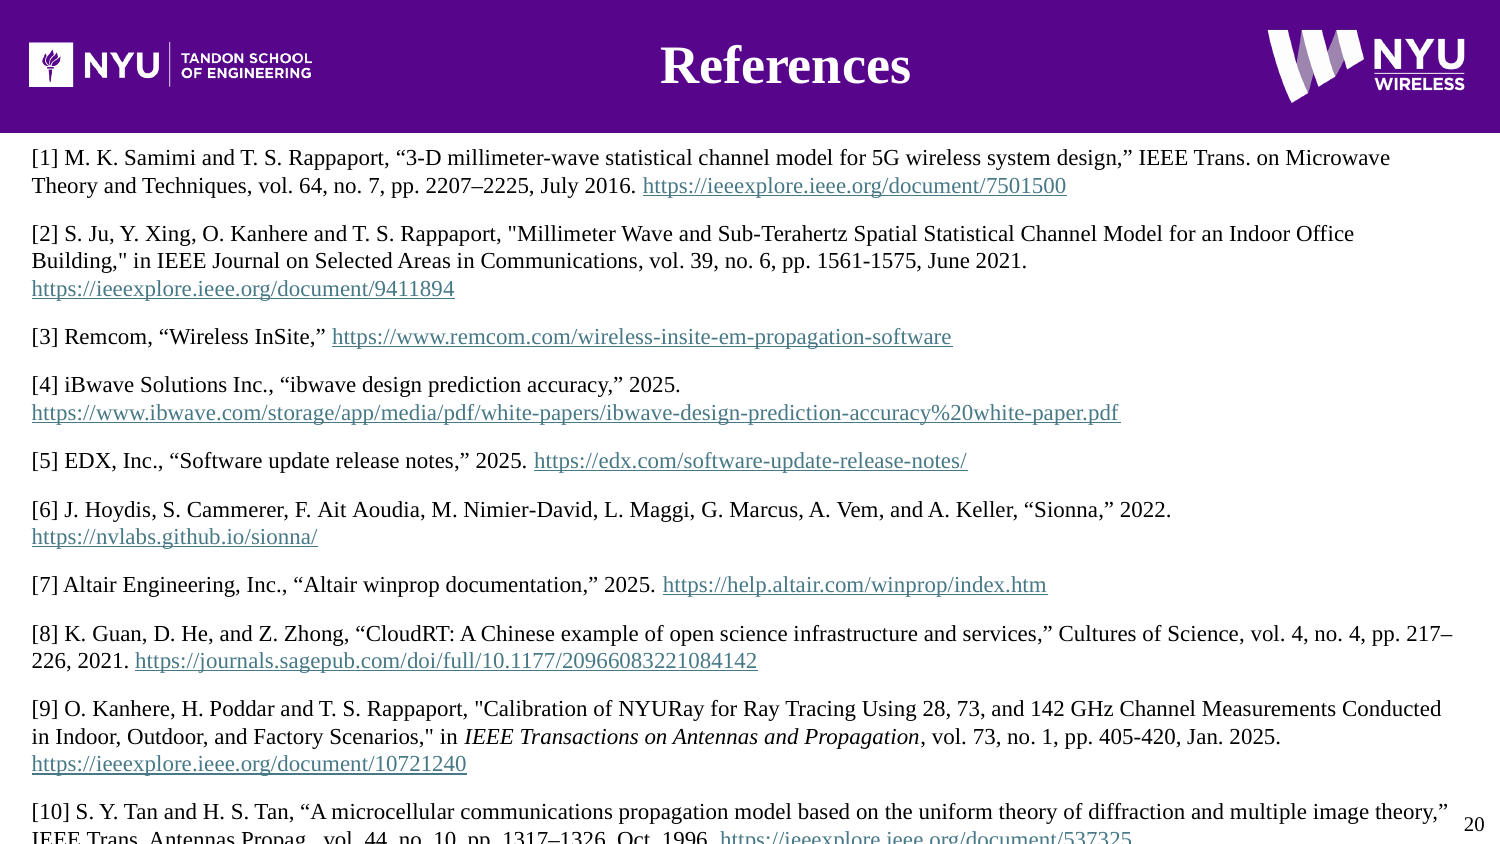

# References
[1] M. K. Samimi and T. S. Rappaport, “3-D millimeter-wave statistical channel model for 5G wireless system design,” IEEE Trans. on Microwave Theory and Techniques, vol. 64, no. 7, pp. 2207–2225, July 2016. https://ieeexplore.ieee.org/document/7501500
[2] S. Ju, Y. Xing, O. Kanhere and T. S. Rappaport, "Millimeter Wave and Sub-Terahertz Spatial Statistical Channel Model for an Indoor Office Building," in IEEE Journal on Selected Areas in Communications, vol. 39, no. 6, pp. 1561-1575, June 2021. https://ieeexplore.ieee.org/document/9411894
[3] Remcom, “Wireless InSite,” https://www.remcom.com/wireless-insite-em-propagation-software
[4] iBwave Solutions Inc., “ibwave design prediction accuracy,” 2025. https://www.ibwave.com/storage/app/media/pdf/white-papers/ibwave-design-prediction-accuracy%20white-paper.pdf
[5] EDX, Inc., “Software update release notes,” 2025. https://edx.com/software-update-release-notes/
[6] J. Hoydis, S. Cammerer, F. Ait Aoudia, M. Nimier‑David, L. Maggi, G. Marcus, A. Vem, and A. Keller, “Sionna,” 2022. https://nvlabs.github.io/sionna/
[7] Altair Engineering, Inc., “Altair winprop documentation,” 2025. https://help.altair.com/winprop/index.htm
[8] K. Guan, D. He, and Z. Zhong, “CloudRT: A Chinese example of open science infrastructure and services,” Cultures of Science, vol. 4, no. 4, pp. 217–226, 2021. https://journals.sagepub.com/doi/full/10.1177/20966083221084142
[9] O. Kanhere, H. Poddar and T. S. Rappaport, "Calibration of NYURay for Ray Tracing Using 28, 73, and 142 GHz Channel Measurements Conducted in Indoor, Outdoor, and Factory Scenarios," in IEEE Transactions on Antennas and Propagation, vol. 73, no. 1, pp. 405-420, Jan. 2025. https://ieeexplore.ieee.org/document/10721240
[10] S. Y. Tan and H. S. Tan, “A microcellular communications propagation model based on the uniform theory of diffraction and multiple image theory,” IEEE Trans. Antennas Propag., vol. 44, no. 10, pp. 1317–1326, Oct. 1996. https://ieeexplore.ieee.org/document/537325

20